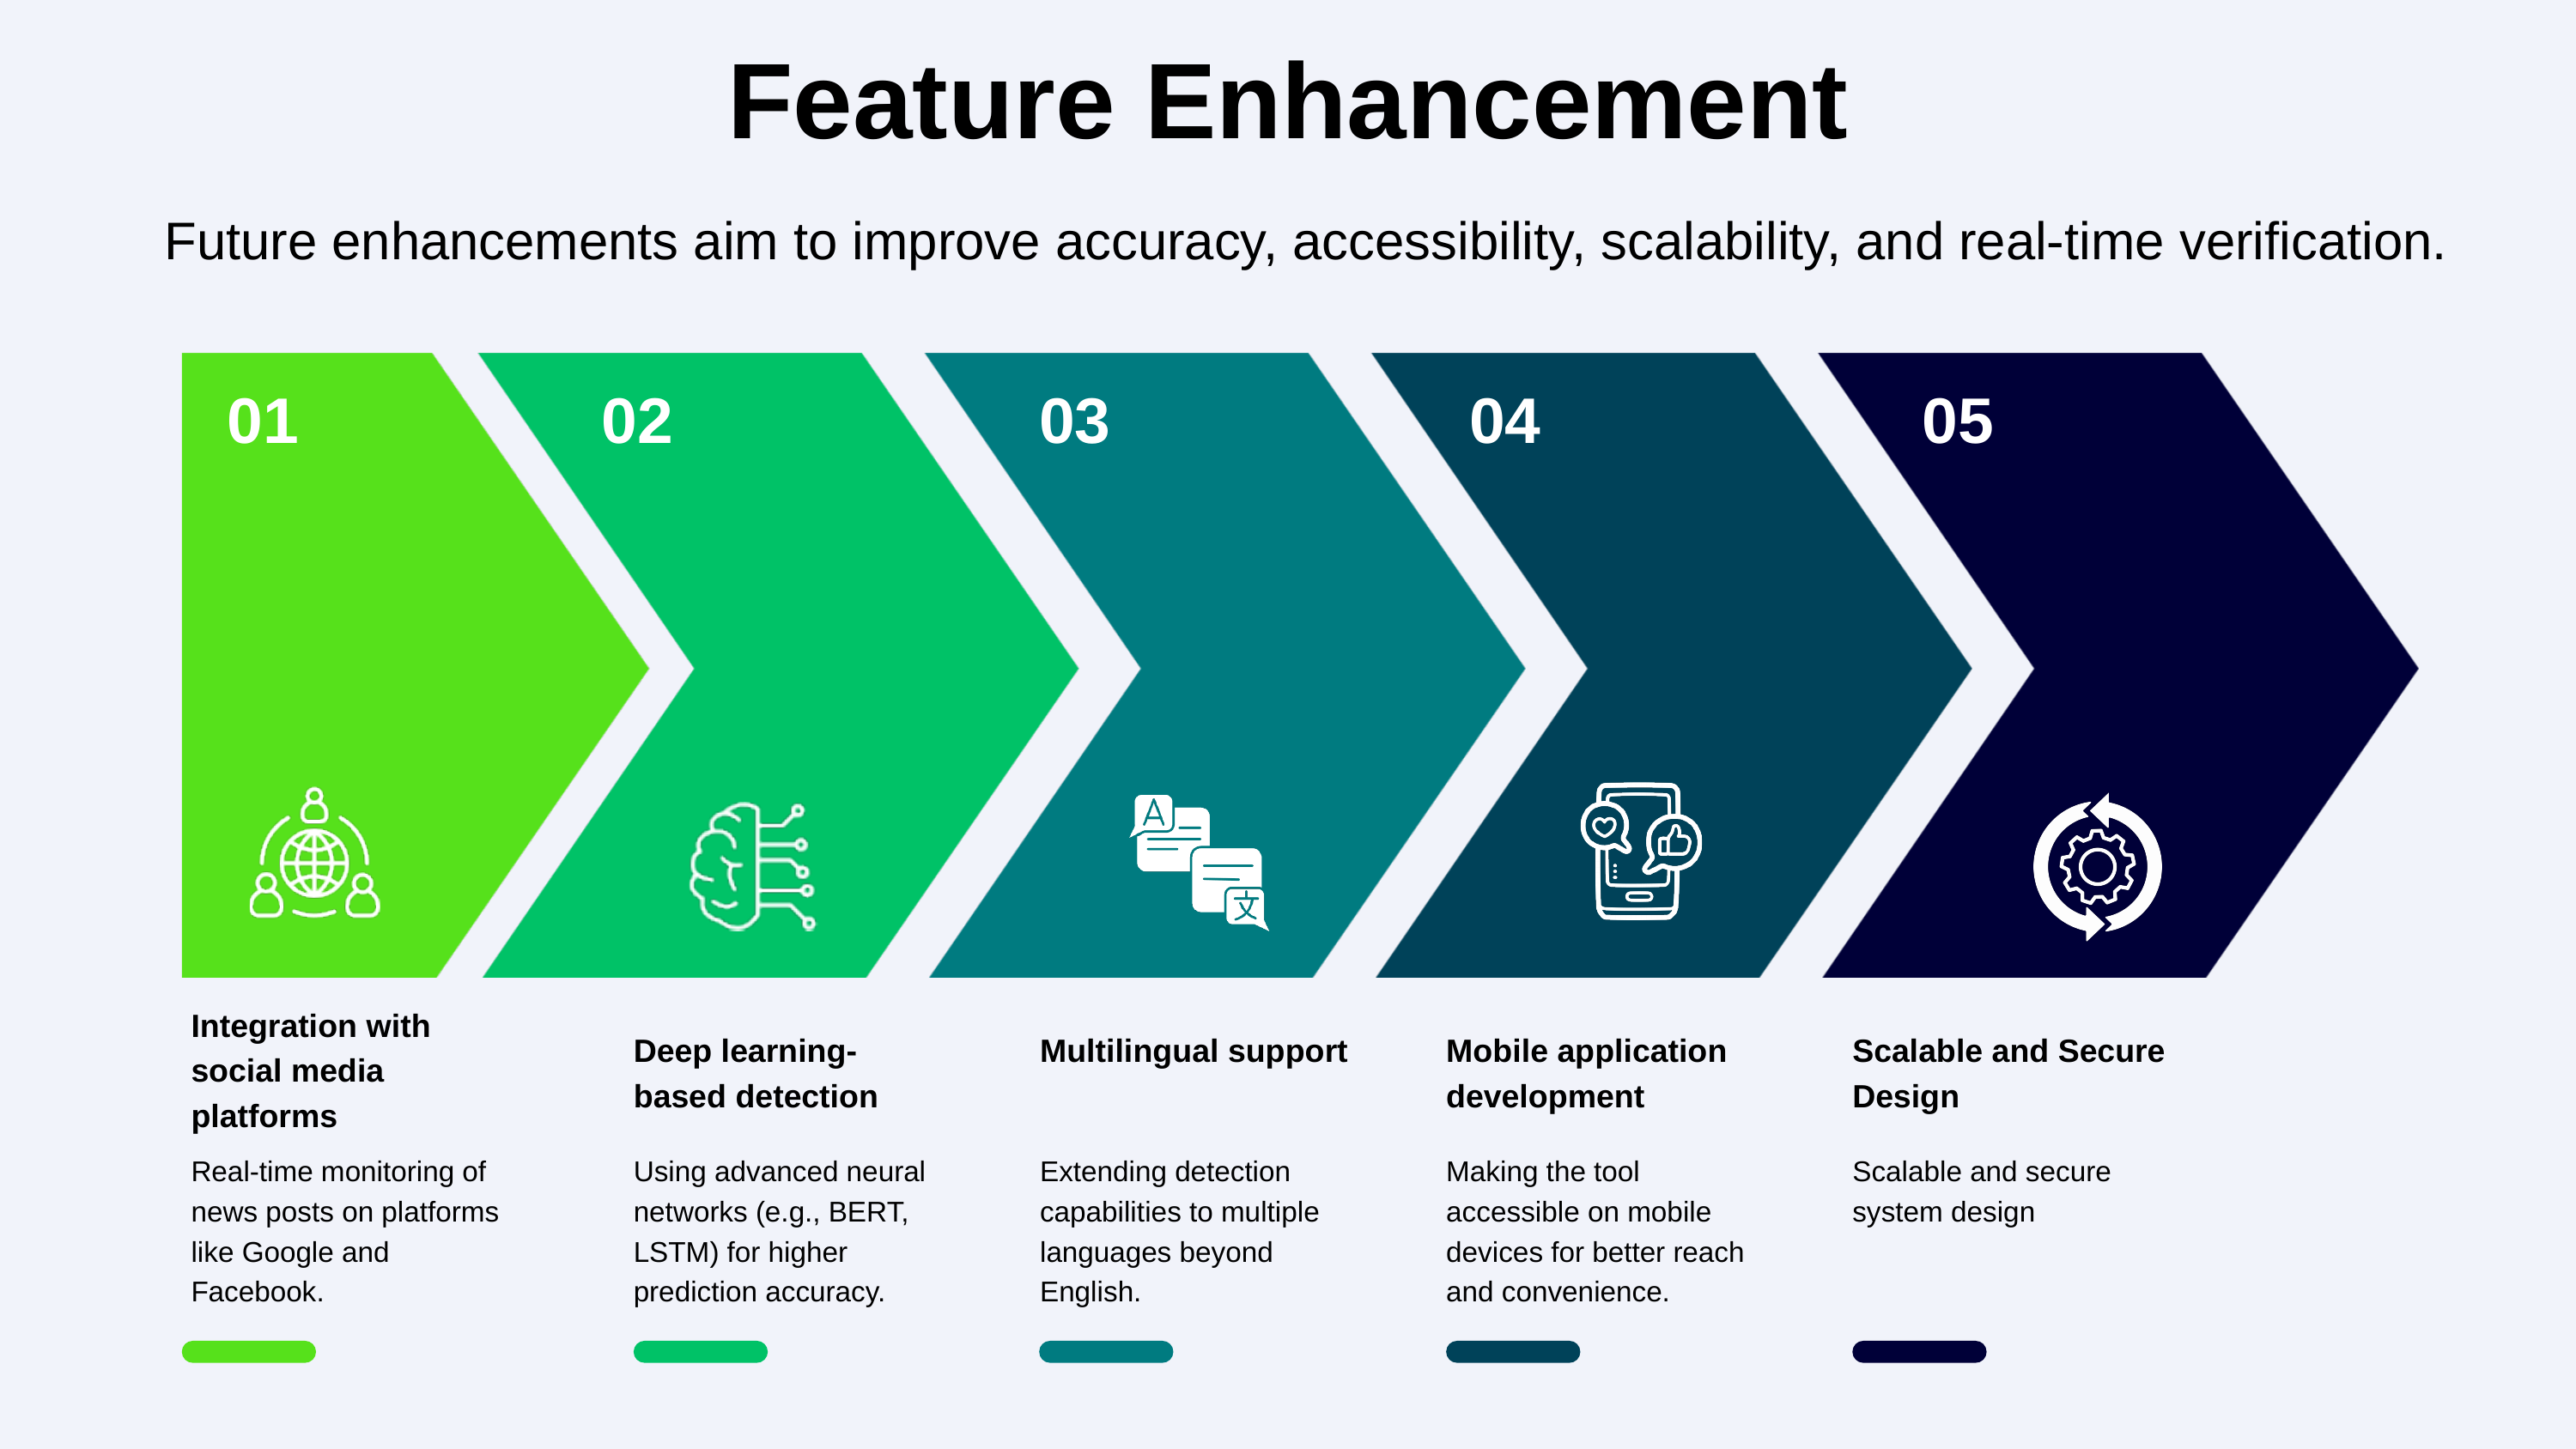

Feature Enhancement
Future enhancements aim to improve accuracy, accessibility, scalability, and real-time verification.

01
02
03
04
05

Integration with social media platforms
Real-time monitoring of news posts on platforms like Google and Facebook.
Deep learning-based detection
Using advanced neural networks (e.g., BERT, LSTM) for higher prediction accuracy.
Multilingual support
Extending detection capabilities to multiple languages beyond English.
Mobile application development
Making the tool accessible on mobile devices for better reach and convenience.
Scalable and Secure Design
Scalable and secure system design